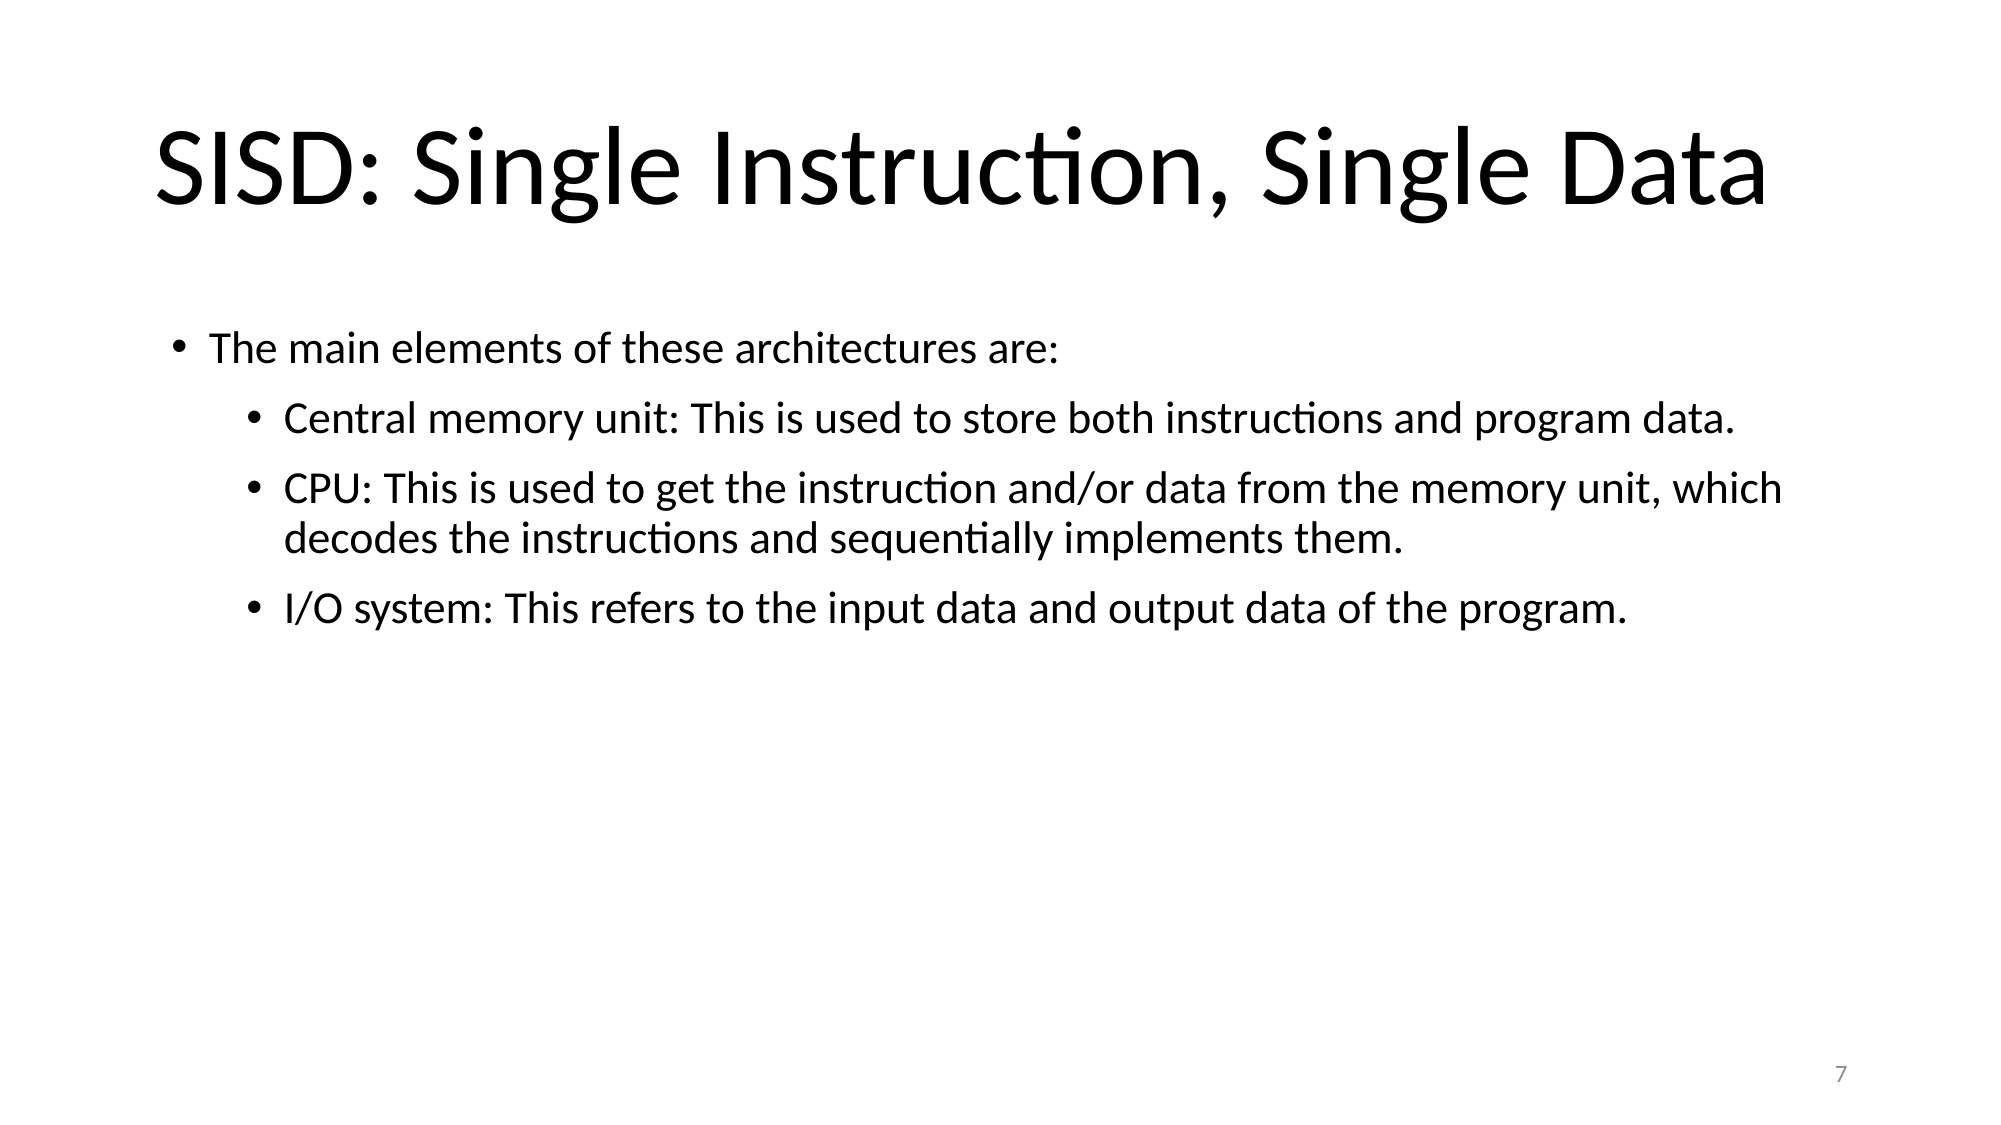

SISD: Single Instruction, Single Data
The main elements of these architectures are:
Central memory unit: This is used to store both instructions and program data.
CPU: This is used to get the instruction and/or data from the memory unit, which decodes the instructions and sequentially implements them.
I/O system: This refers to the input data and output data of the program.
7